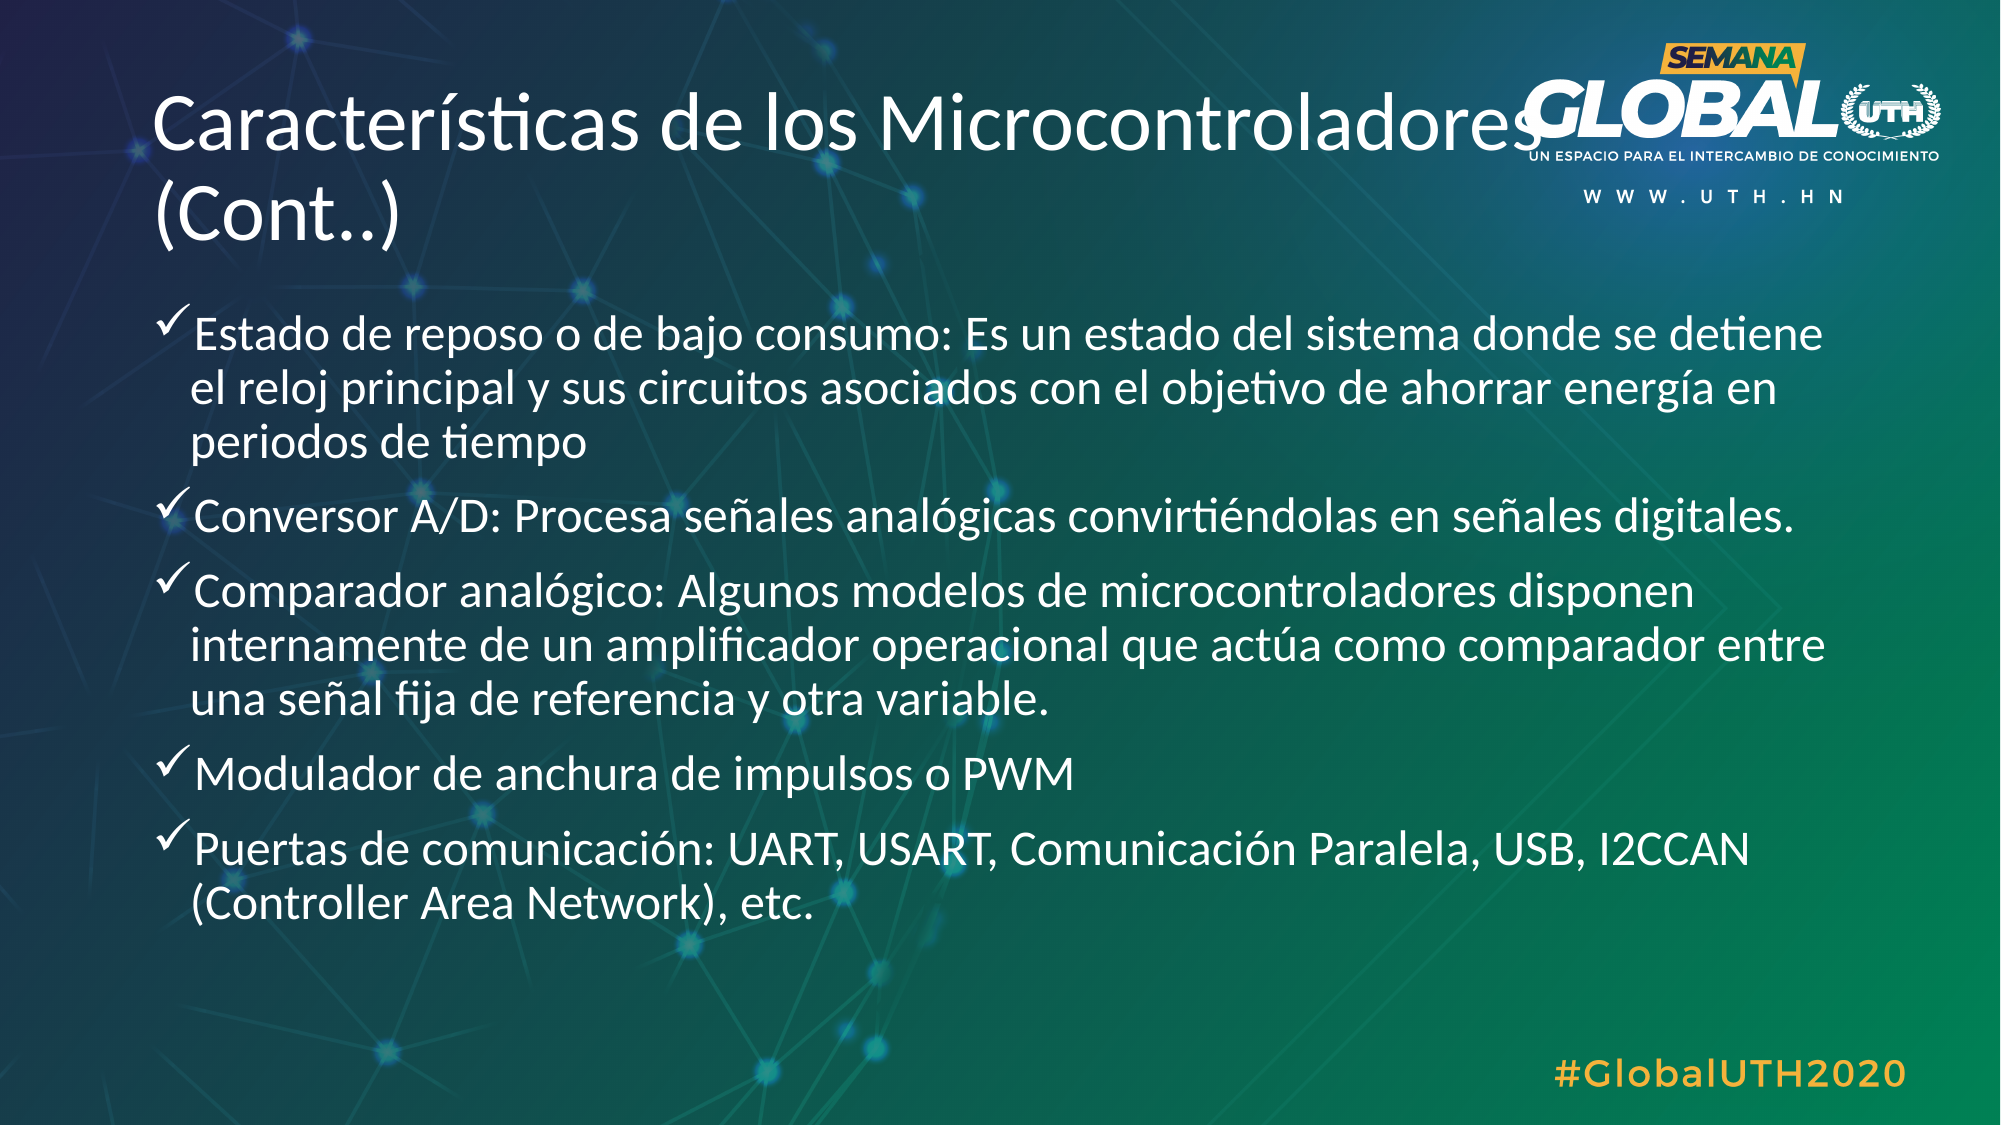

# Características de los Microcontroladores (Cont..)
Estado de reposo o de bajo consumo: Es un estado del sistema donde se detiene el reloj principal y sus circuitos asociados con el objetivo de ahorrar energía en periodos de tiempo
Conversor A/D: Procesa señales analógicas convirtiéndolas en señales digitales.
Comparador analógico: Algunos modelos de microcontroladores disponen internamente de un amplificador operacional que actúa como comparador entre una señal fija de referencia y otra variable.
Modulador de anchura de impulsos o PWM
Puertas de comunicación: UART, USART, Comunicación Paralela, USB, I2CCAN (Controller Area Network), etc.